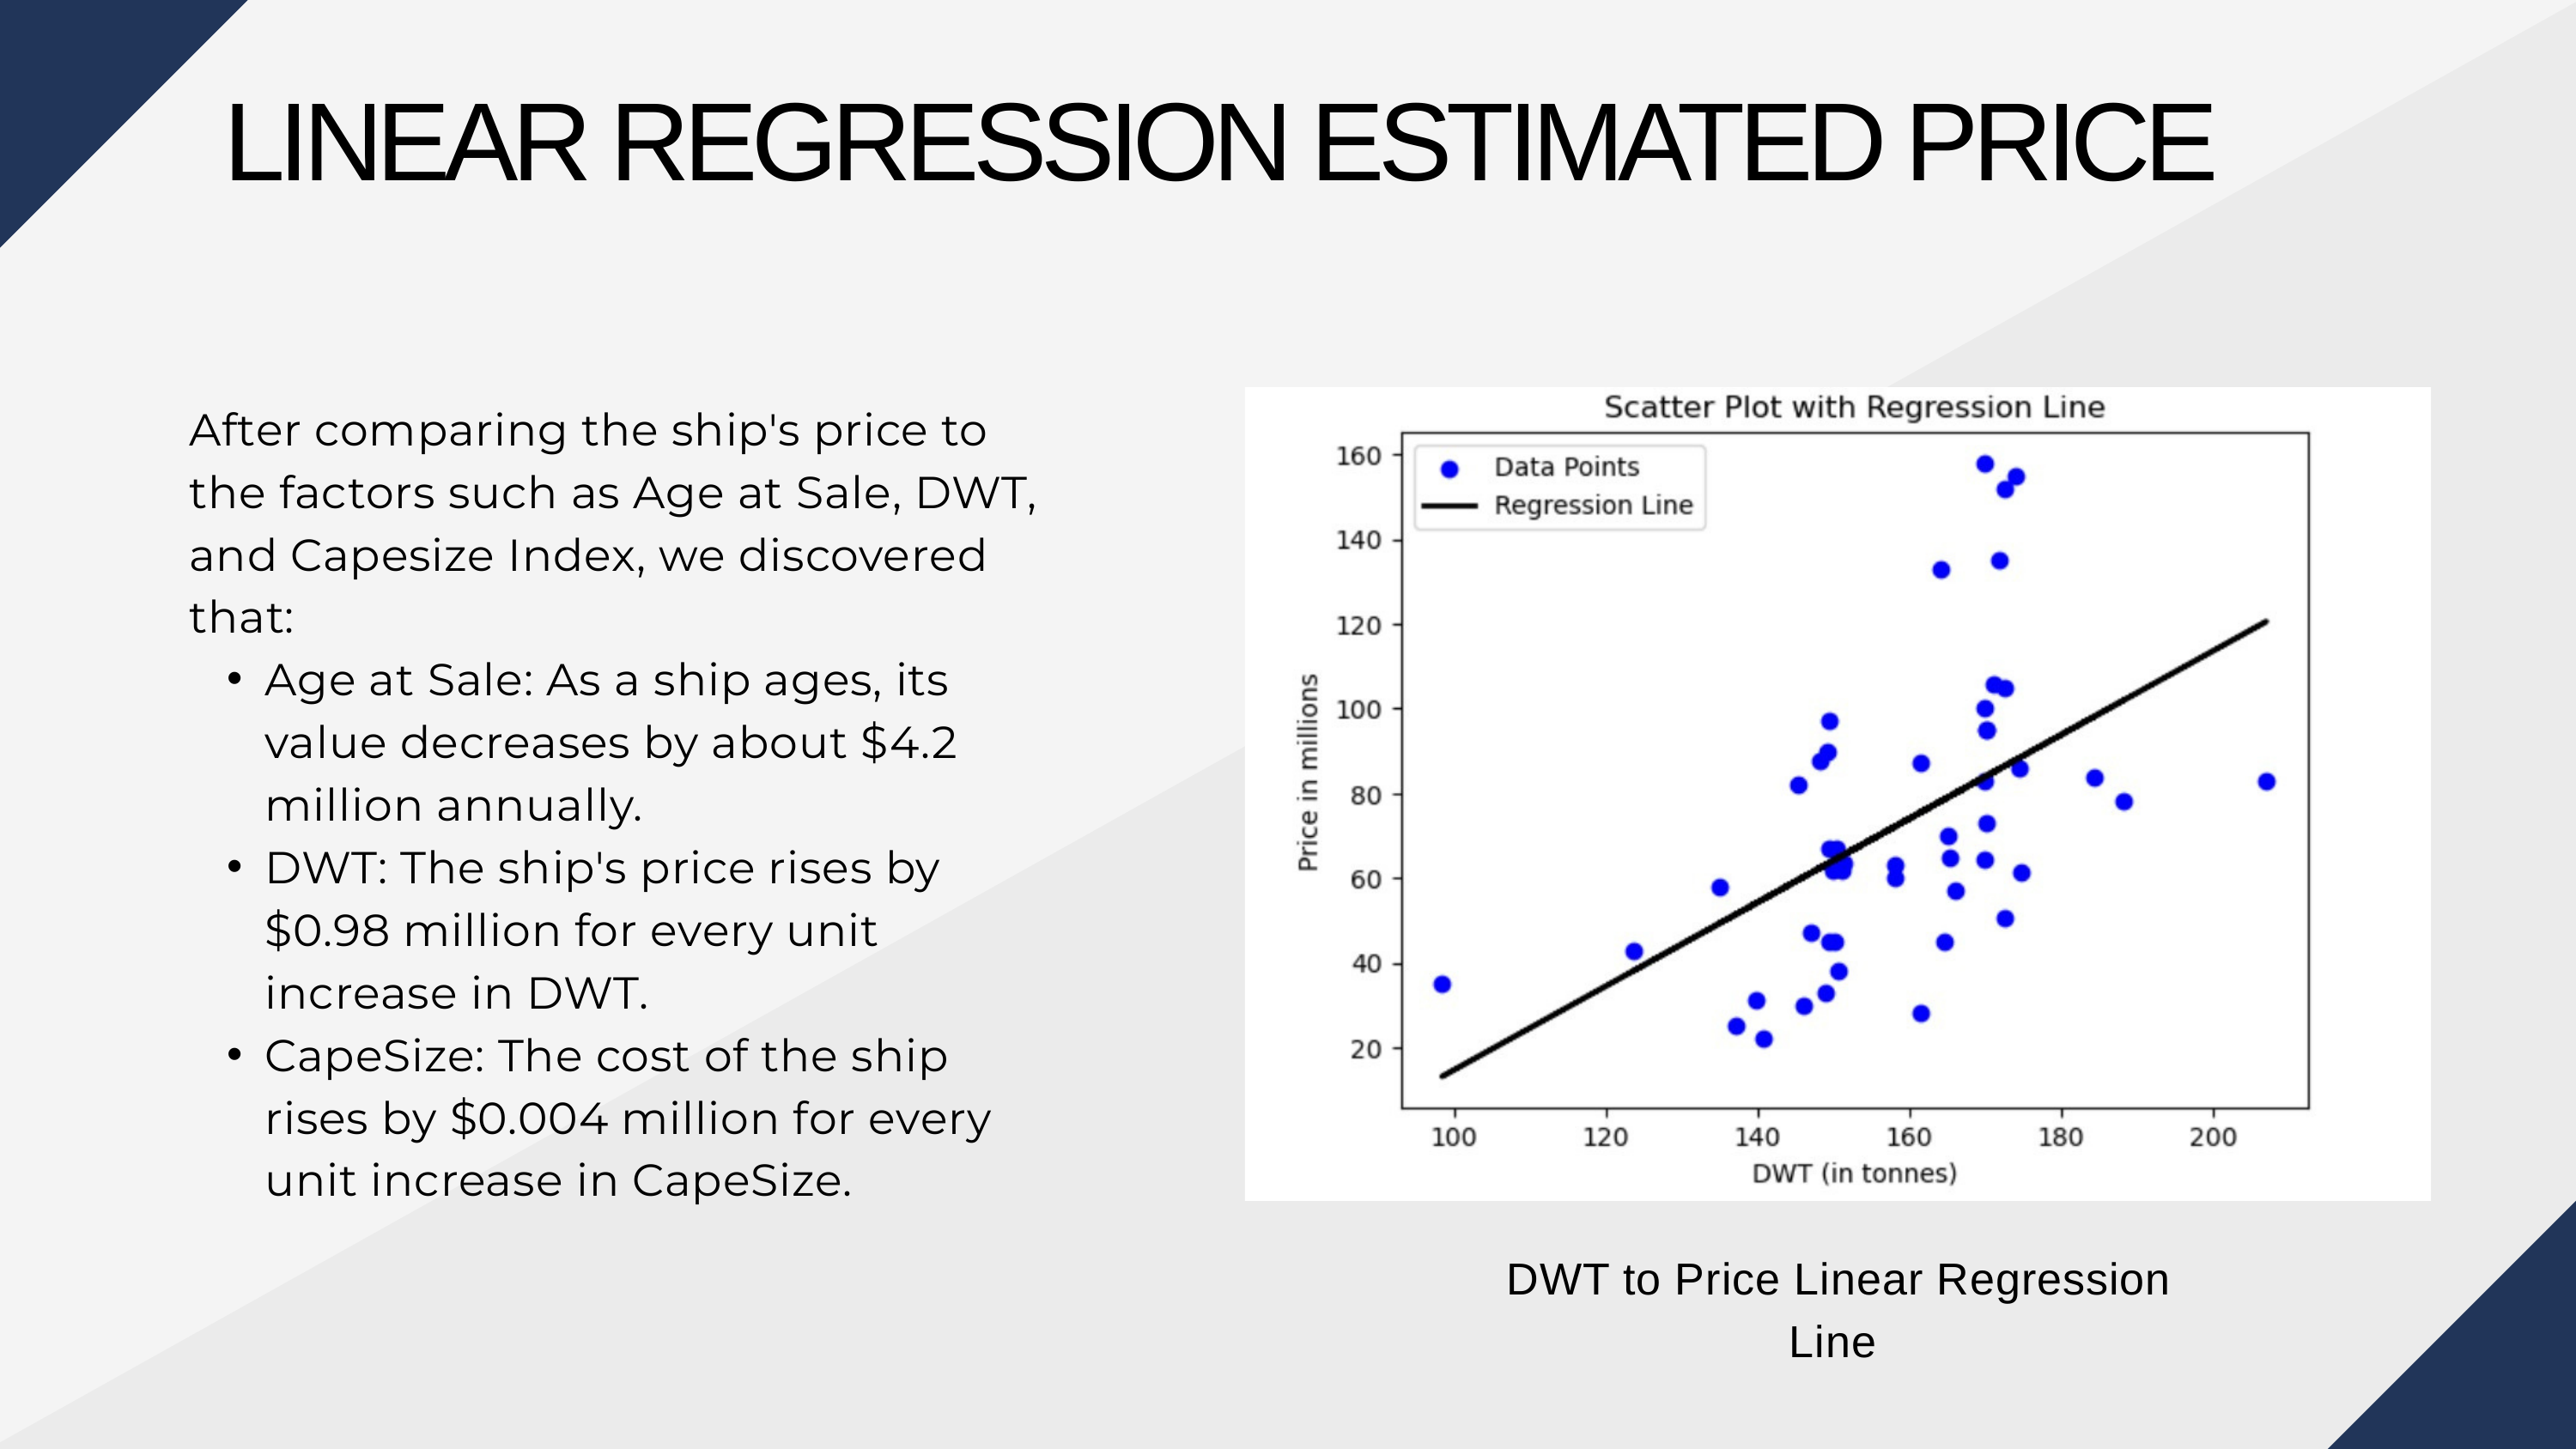

LINEAR REGRESSION ESTIMATED PRICE

After comparing the ship's price to the factors such as Age at Sale, DWT, and Capesize Index, we discovered that:
Age at Sale: As a ship ages, its value decreases by about $4.2 million annually.
DWT: The ship's price rises by $0.98 million for every unit increase in DWT.
CapeSize: The cost of the ship rises by $0.004 million for every unit increase in CapeSize.

DWT to Price Linear Regression Line